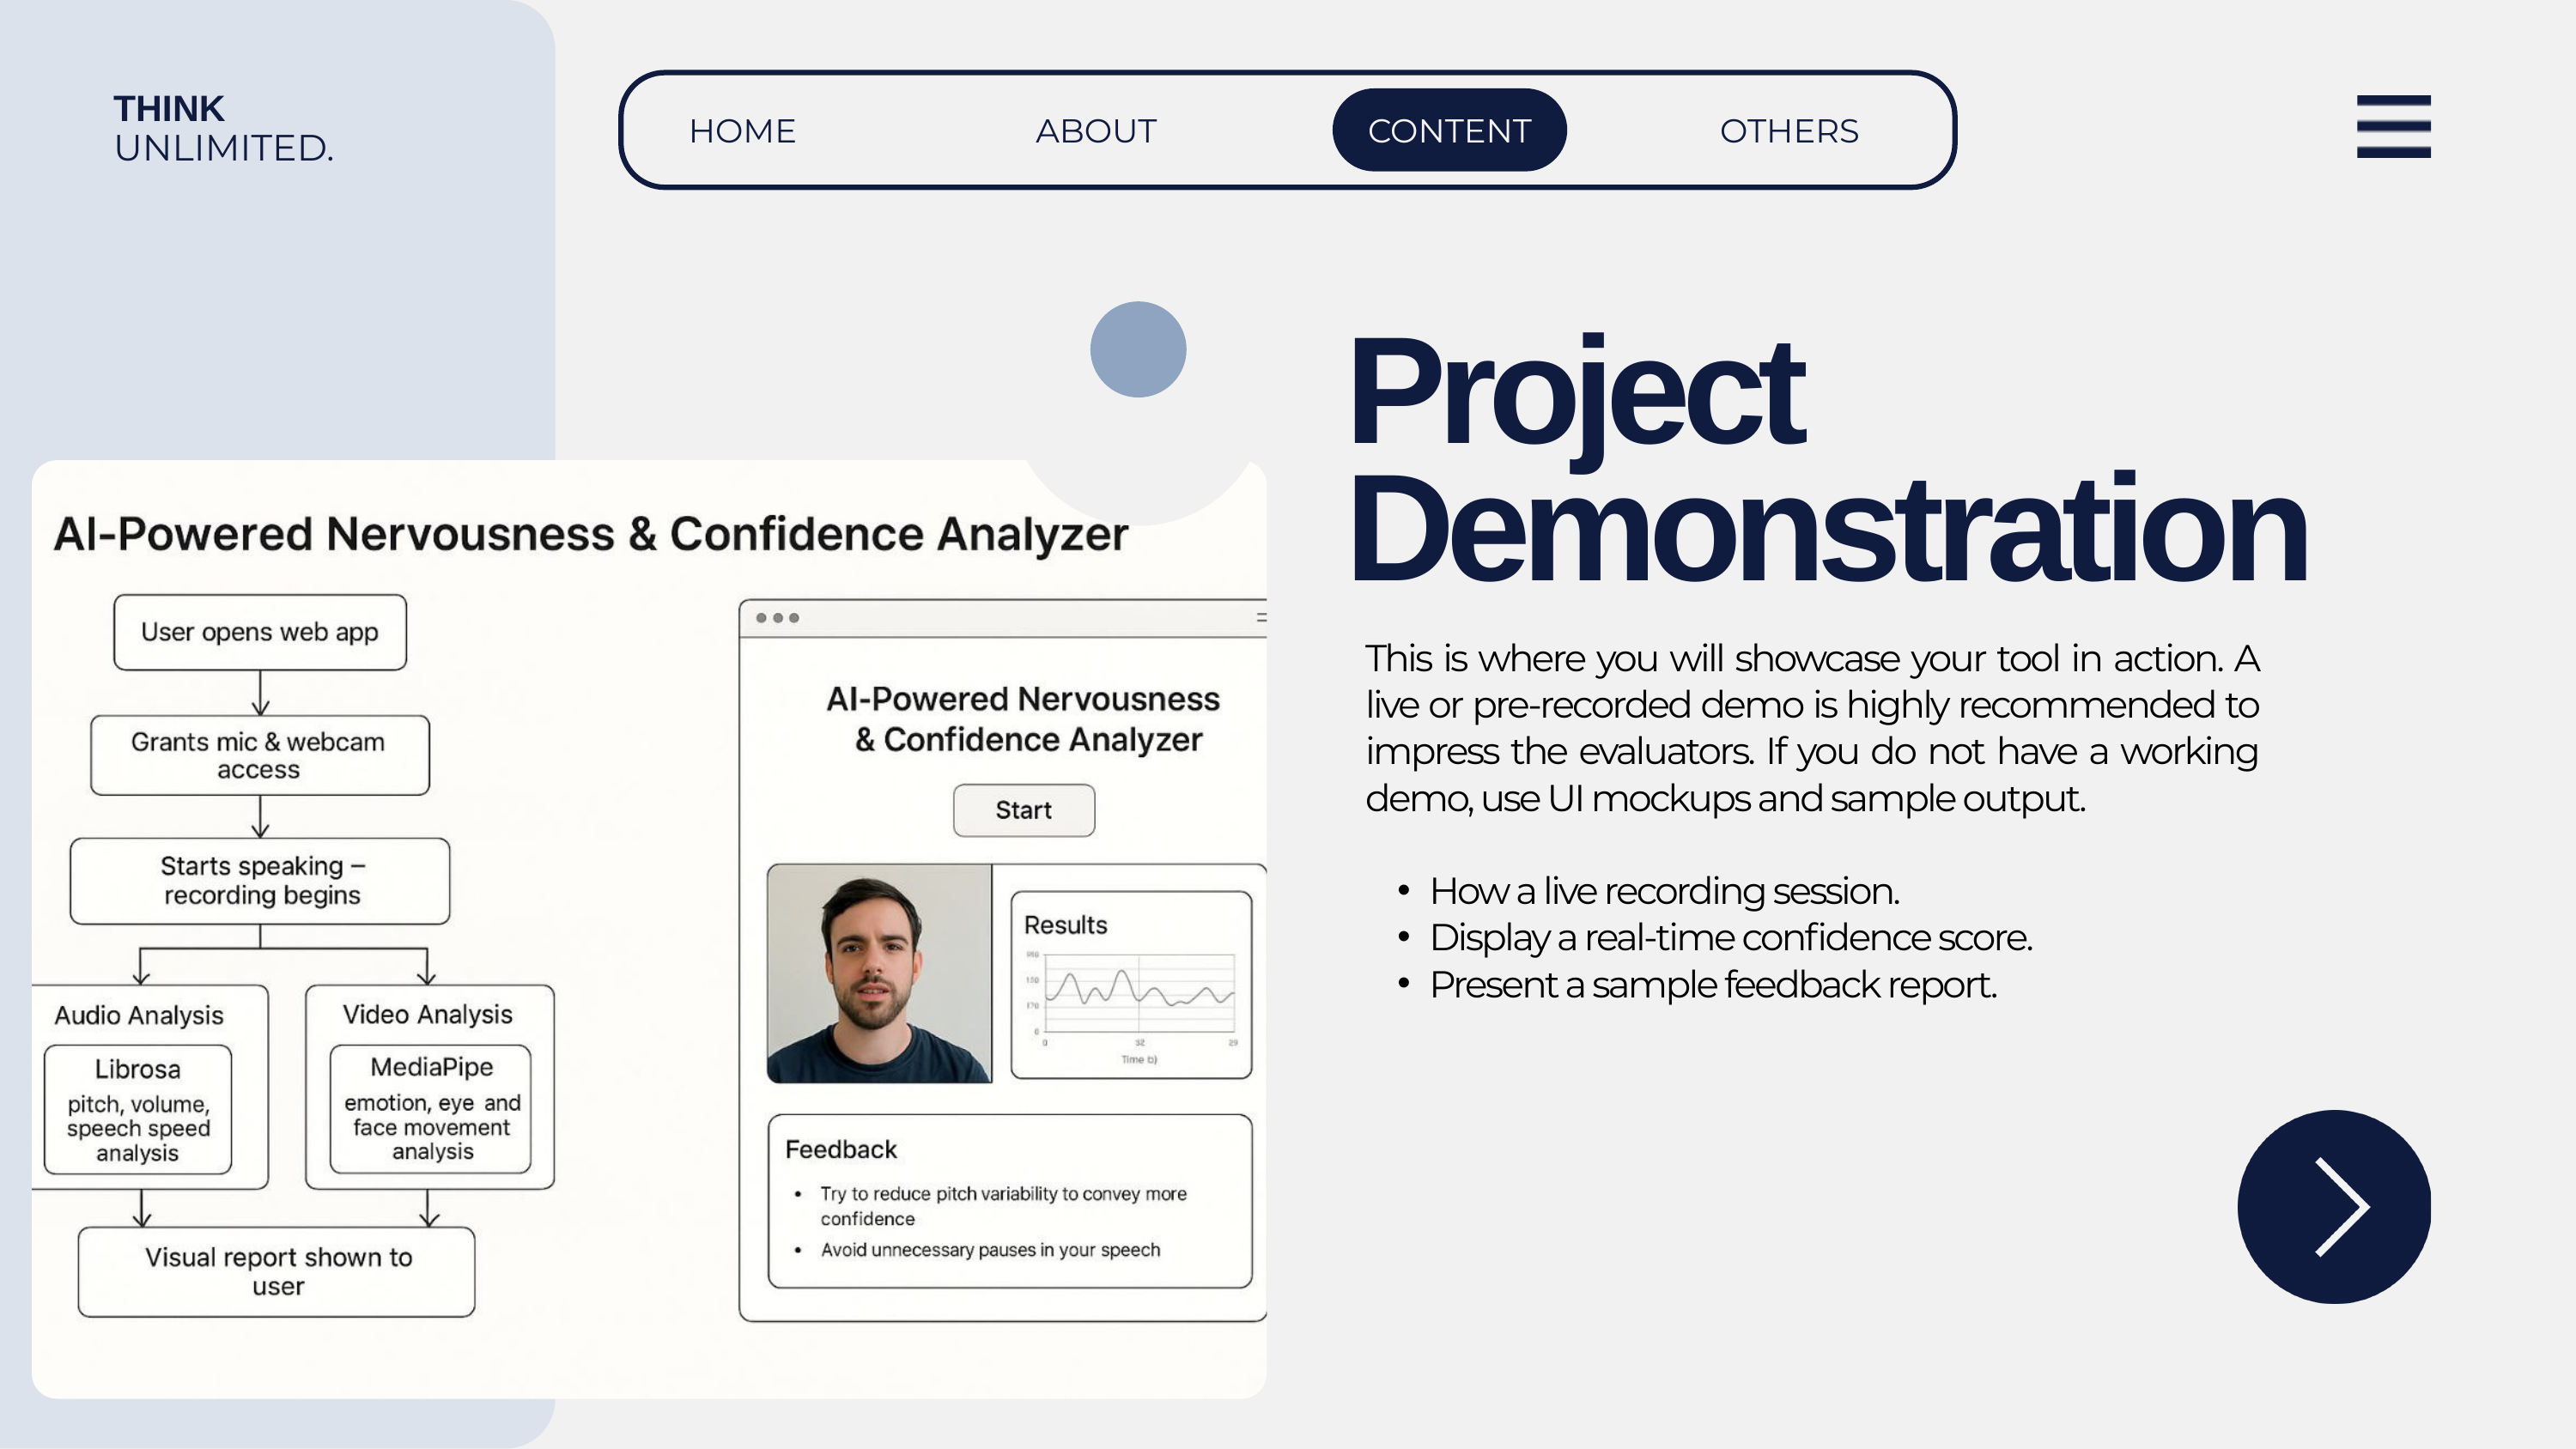

THINK UNLIMITED.

HOME
OTHERS
ABOUT
CONTENT

Project Demonstration

This is where you will showcase your tool in action. A live or pre-recorded demo is highly recommended to impress the evaluators. If you do not have a working demo, use UI mockups and sample output.

How a live recording session.
Display a real-time confidence score.
Present a sample feedback report.